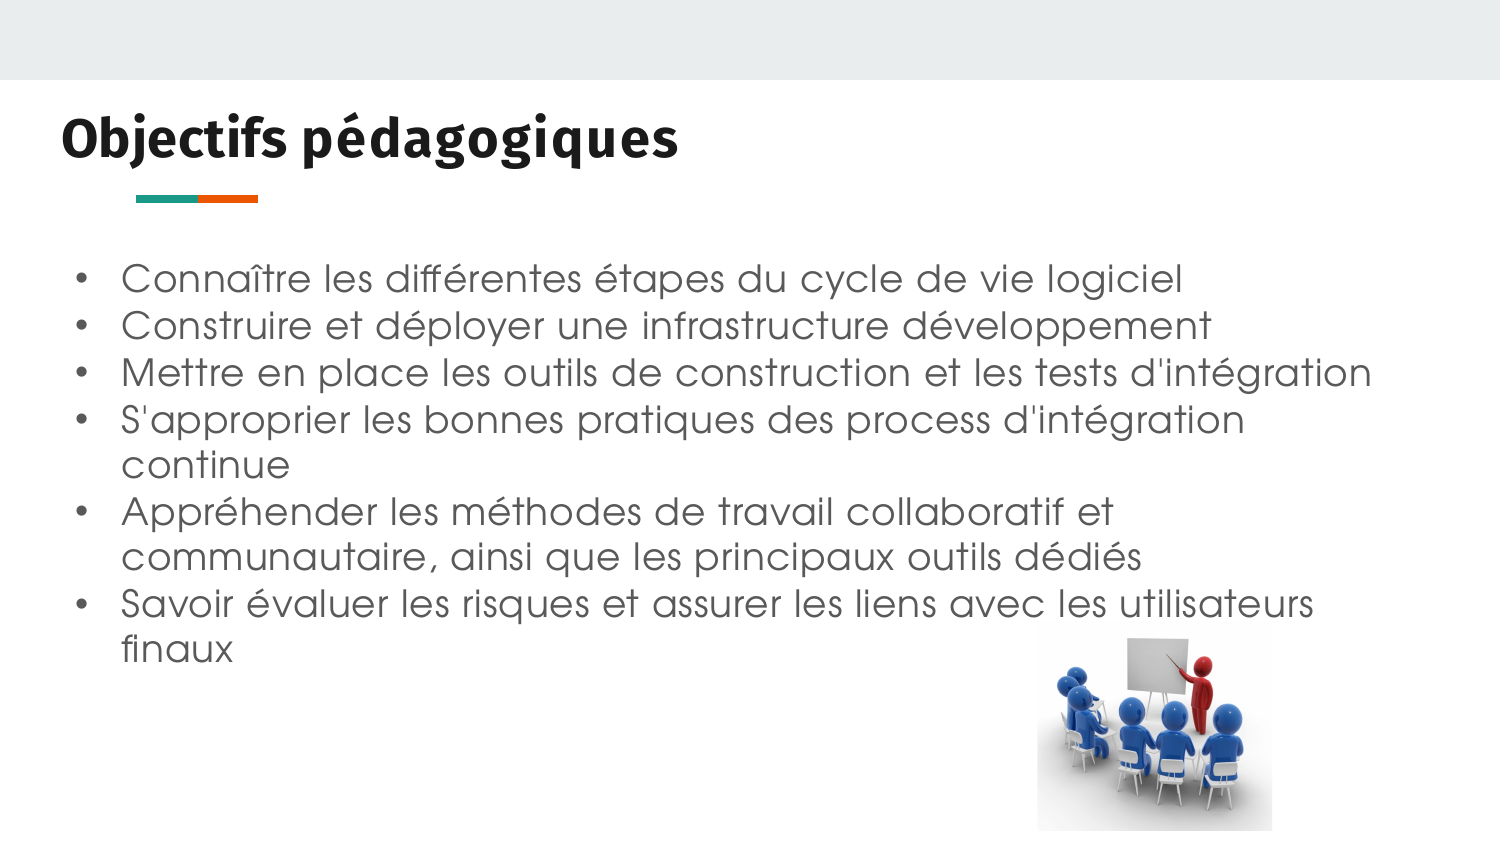

# Objectifs pédagogiques

Connaître les différentes étapes du cycle de vie logiciel
Construire et déployer une infrastructure développement
Mettre en place les outils de construction et les tests d'intégration
S'approprier les bonnes pratiques des process d'intégration continue
Appréhender les méthodes de travail collaboratif et communautaire, ainsi que les principaux outils dédiés
Savoir évaluer les risques et assurer les liens avec les utilisateurs finaux